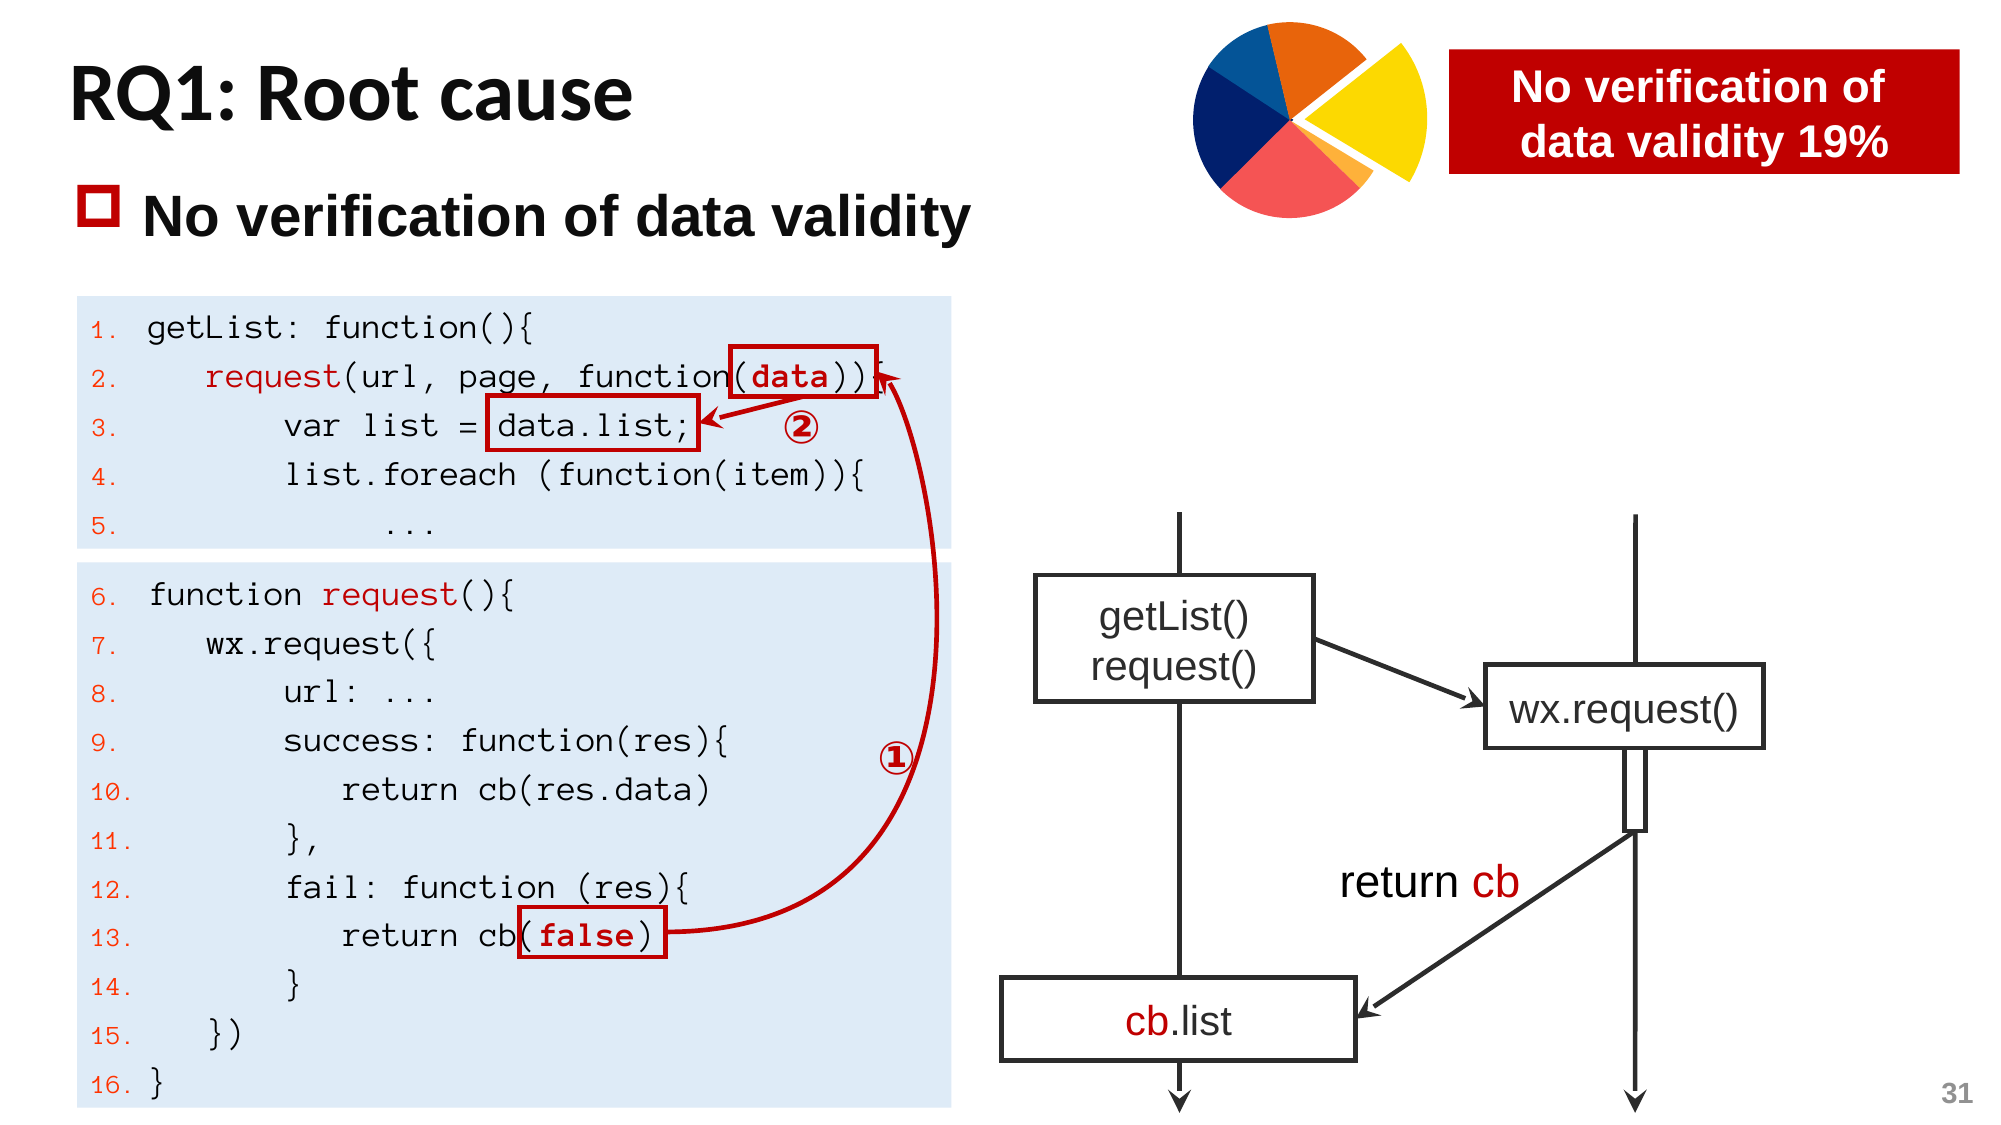

No verification of
data validity 19%
# RQ1: Root cause
 No verification of data validity

getList: function(){
   request(url, page, function(data)){
       var list = data.list;
       list.foreach (function(item)){
            ...

②

function request(){
   wx.request({
       url: ...
       success: function(res){
          return cb(res.data)
       },
       fail: function (res){
          return cb(false)
       }
   })
}
getList()
request()
wx.request()
①

return cb

…
cb.list
31